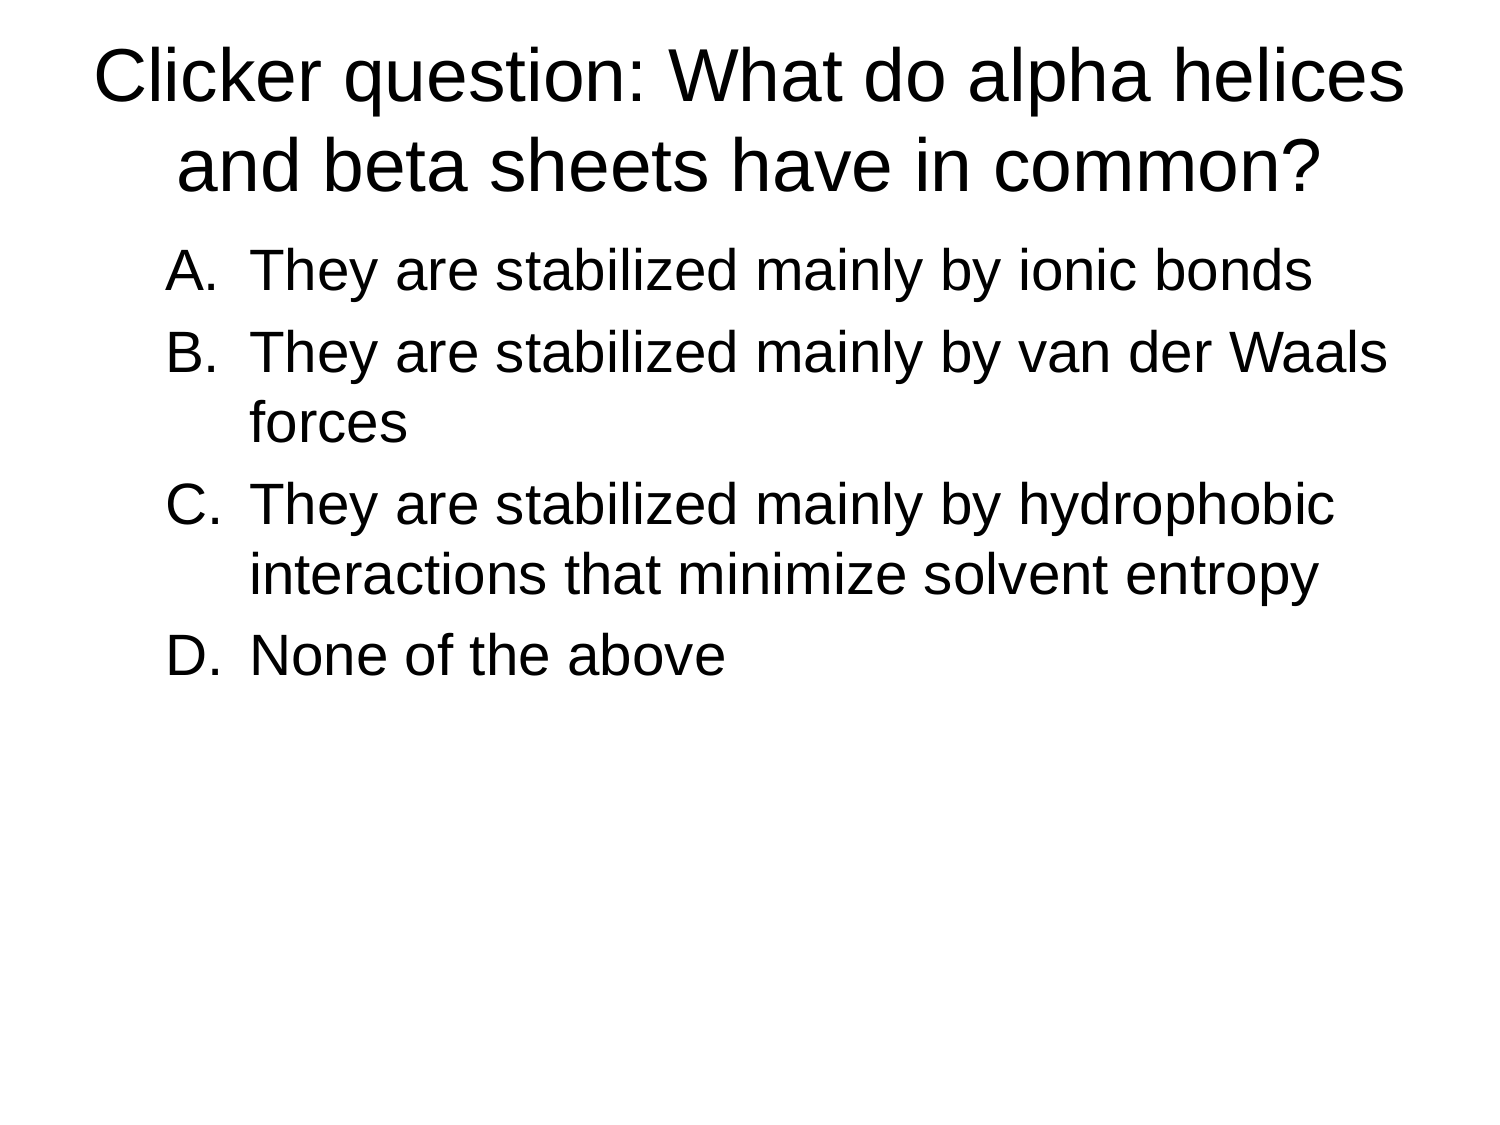

# Clicker question: What do alpha helices and beta sheets have in common?
They are stabilized mainly by ionic bonds
They are stabilized mainly by van der Waals forces
They are stabilized mainly by hydrophobic interactions that minimize solvent entropy
None of the above